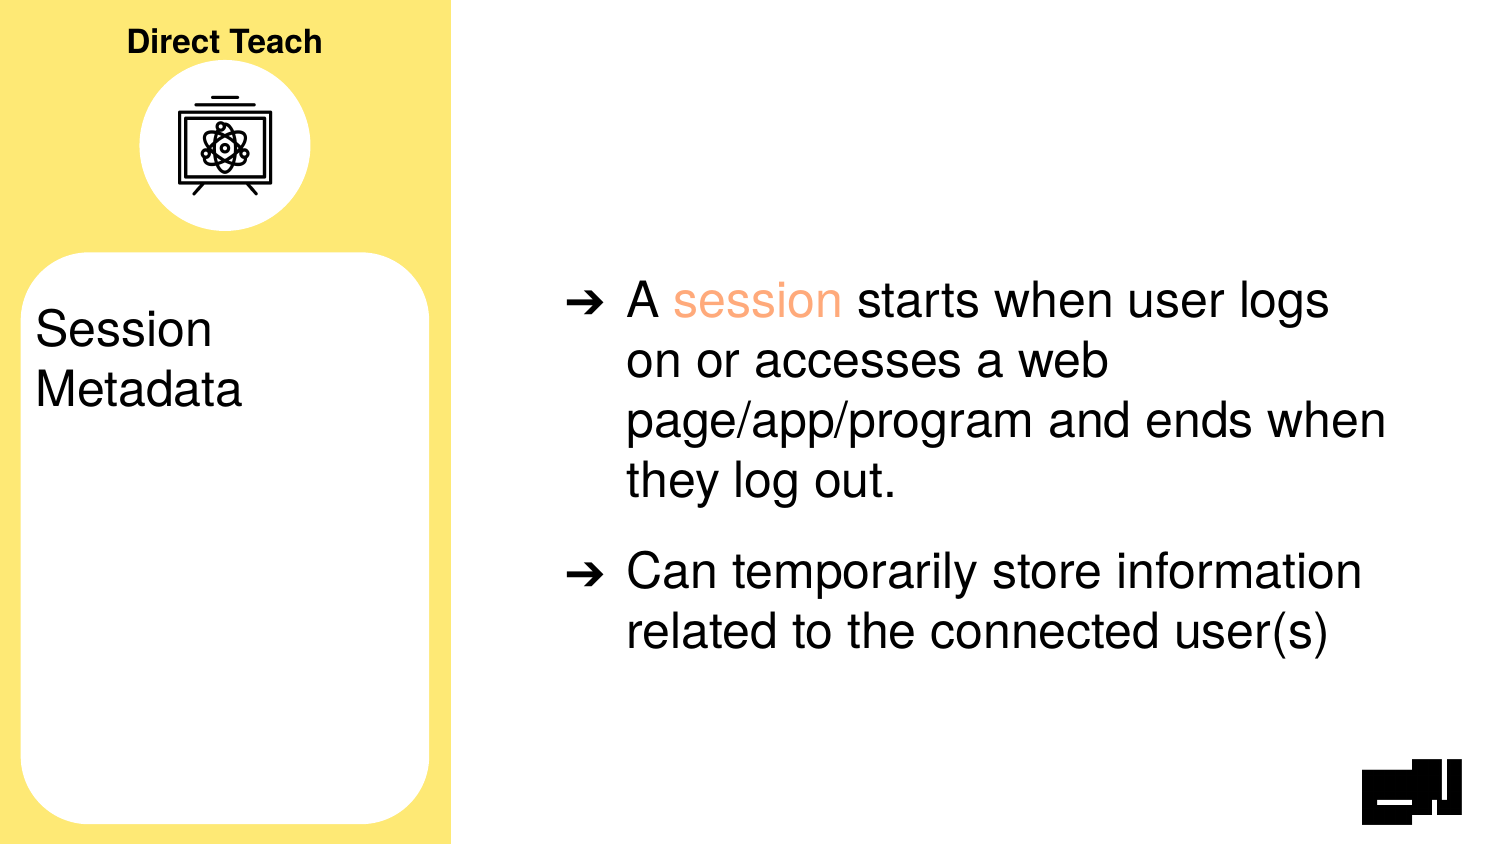

A session starts when user logs on or accesses a web page/app/program and ends when they log out.
Can temporarily store information related to the connected user(s)
# Session Metadata